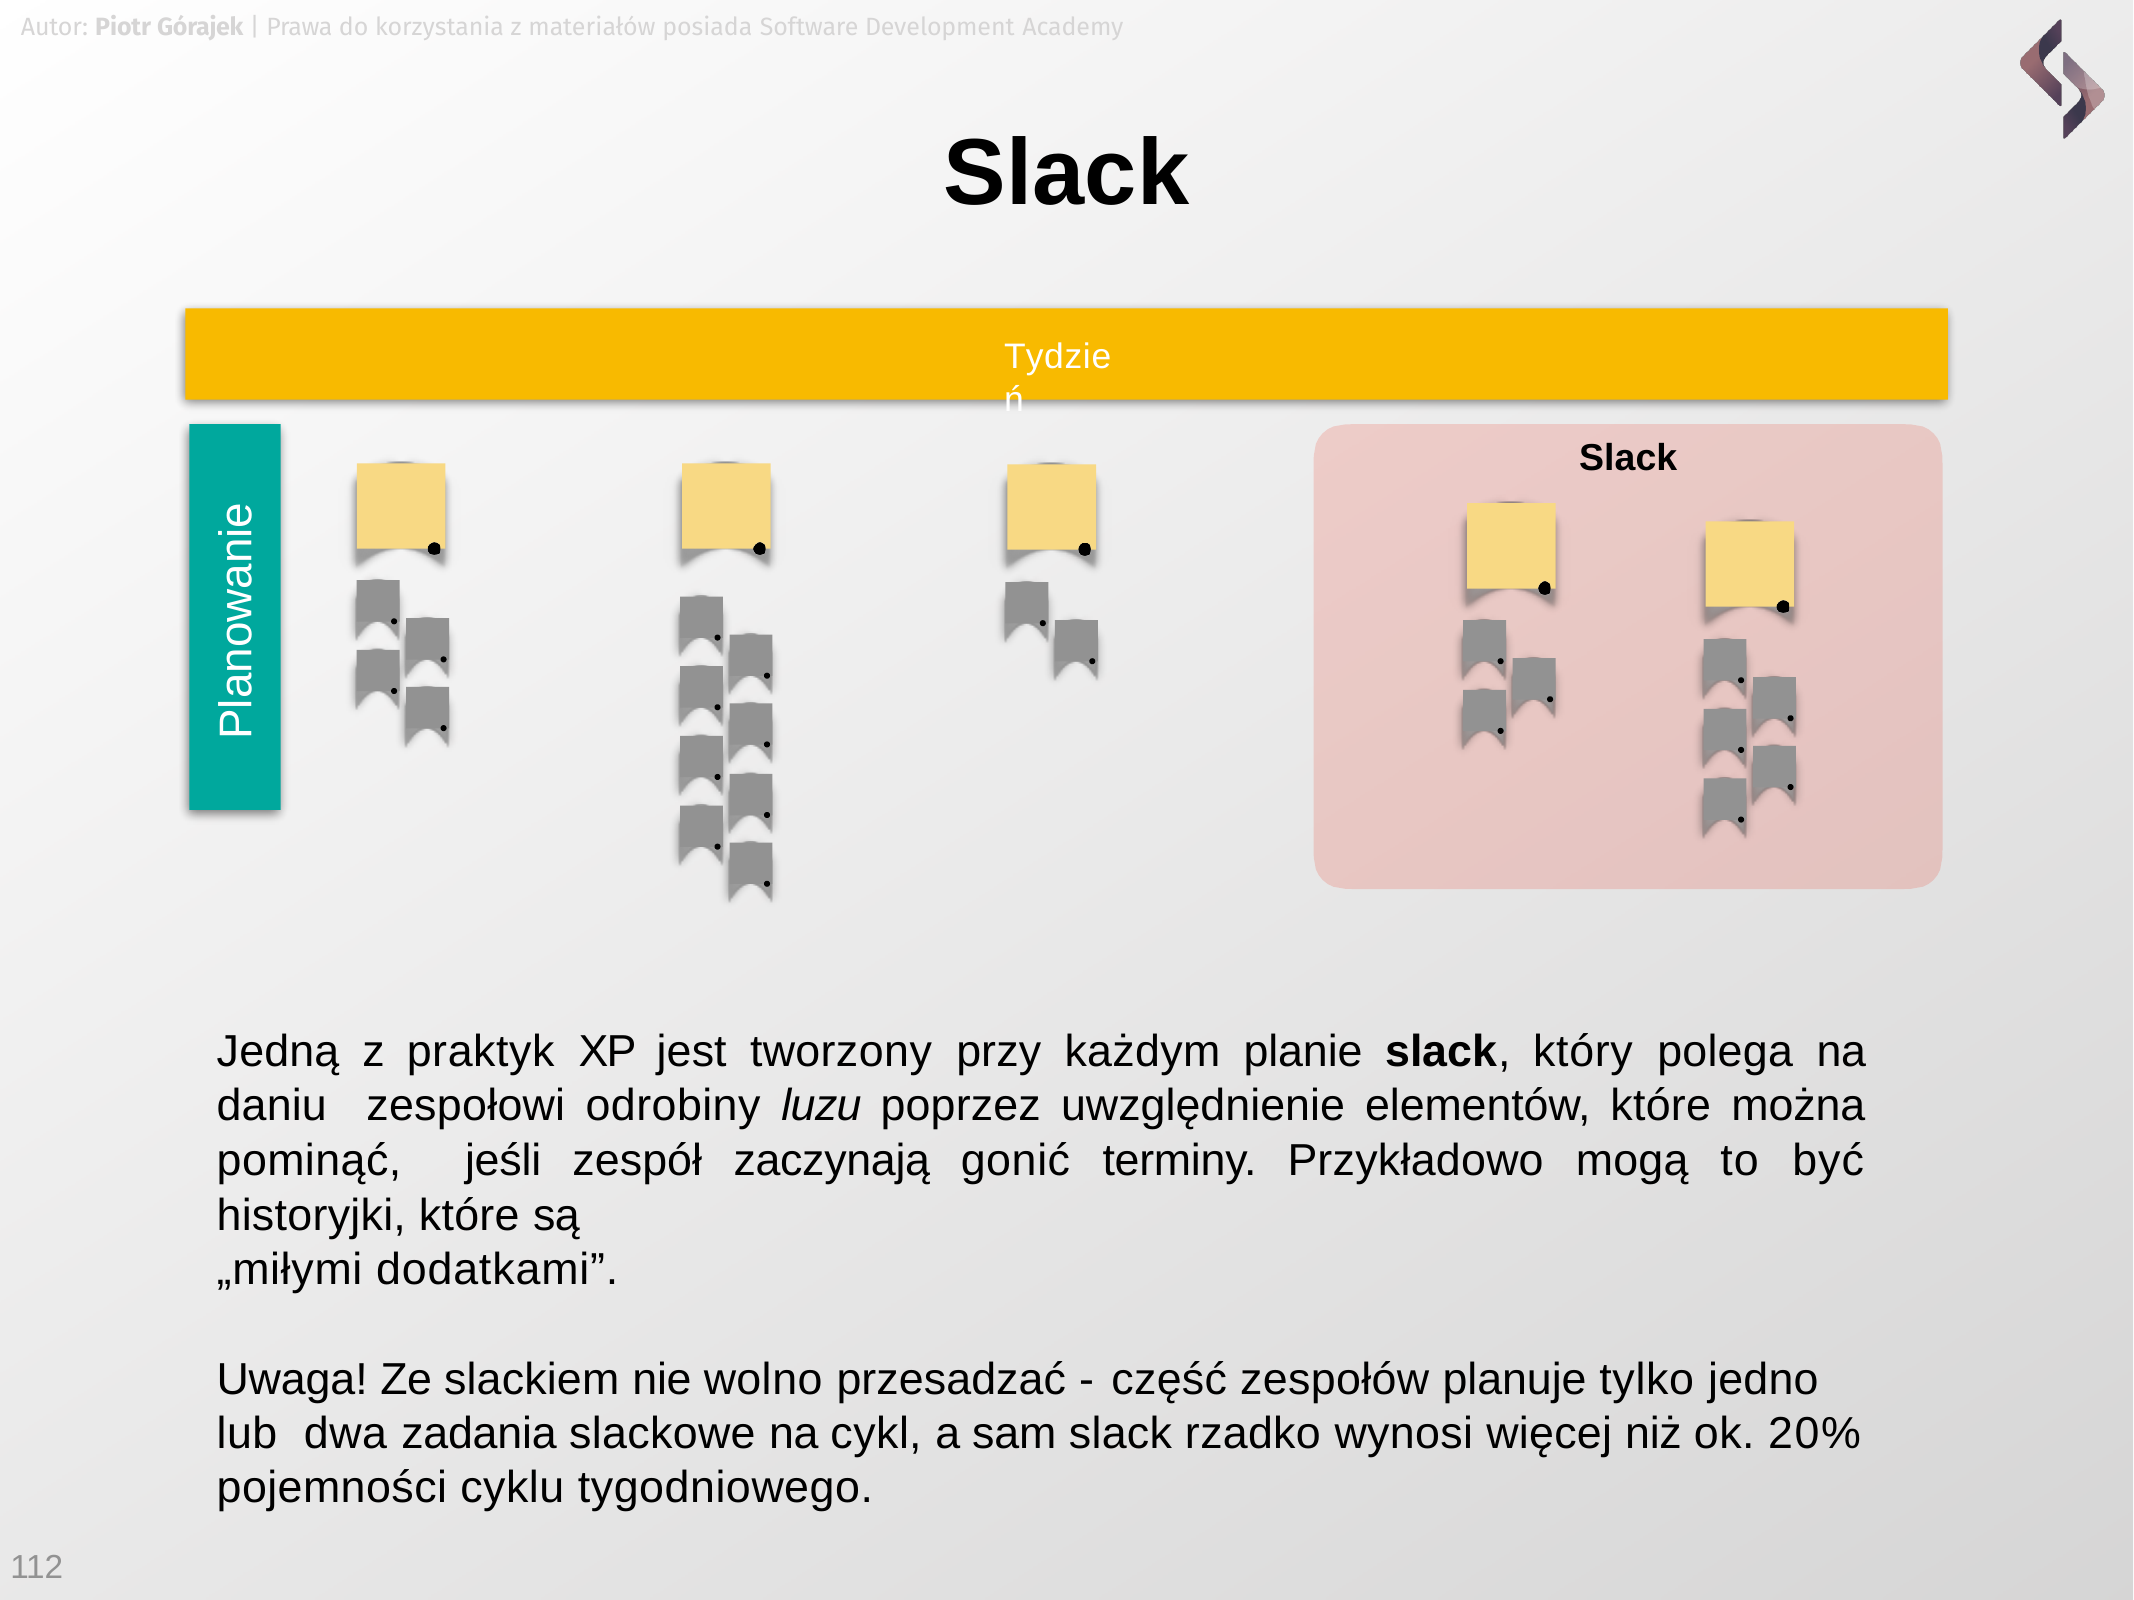

Autor: Piotr Górajek | Prawa do korzystania z materiałów posiada Software Development Academy
# Slack

Tydzień

Slack

Planowanie

Jedną z praktyk XP jest tworzony przy każdym planie slack, który polega na daniu  zespołowi odrobiny luzu poprzez uwzględnienie elementów, które można pominąć,  jeśli zespół zaczynają gonić terminy. Przykładowo mogą to być historyjki, które są
„miłymi dodatkami”.

Uwaga! Ze slackiem nie wolno przesadzać - część zespołów planuje tylko jedno lub  dwa zadania slackowe na cykl, a sam slack rzadko wynosi więcej niż ok. 20%  pojemności cyklu tygodniowego.
112